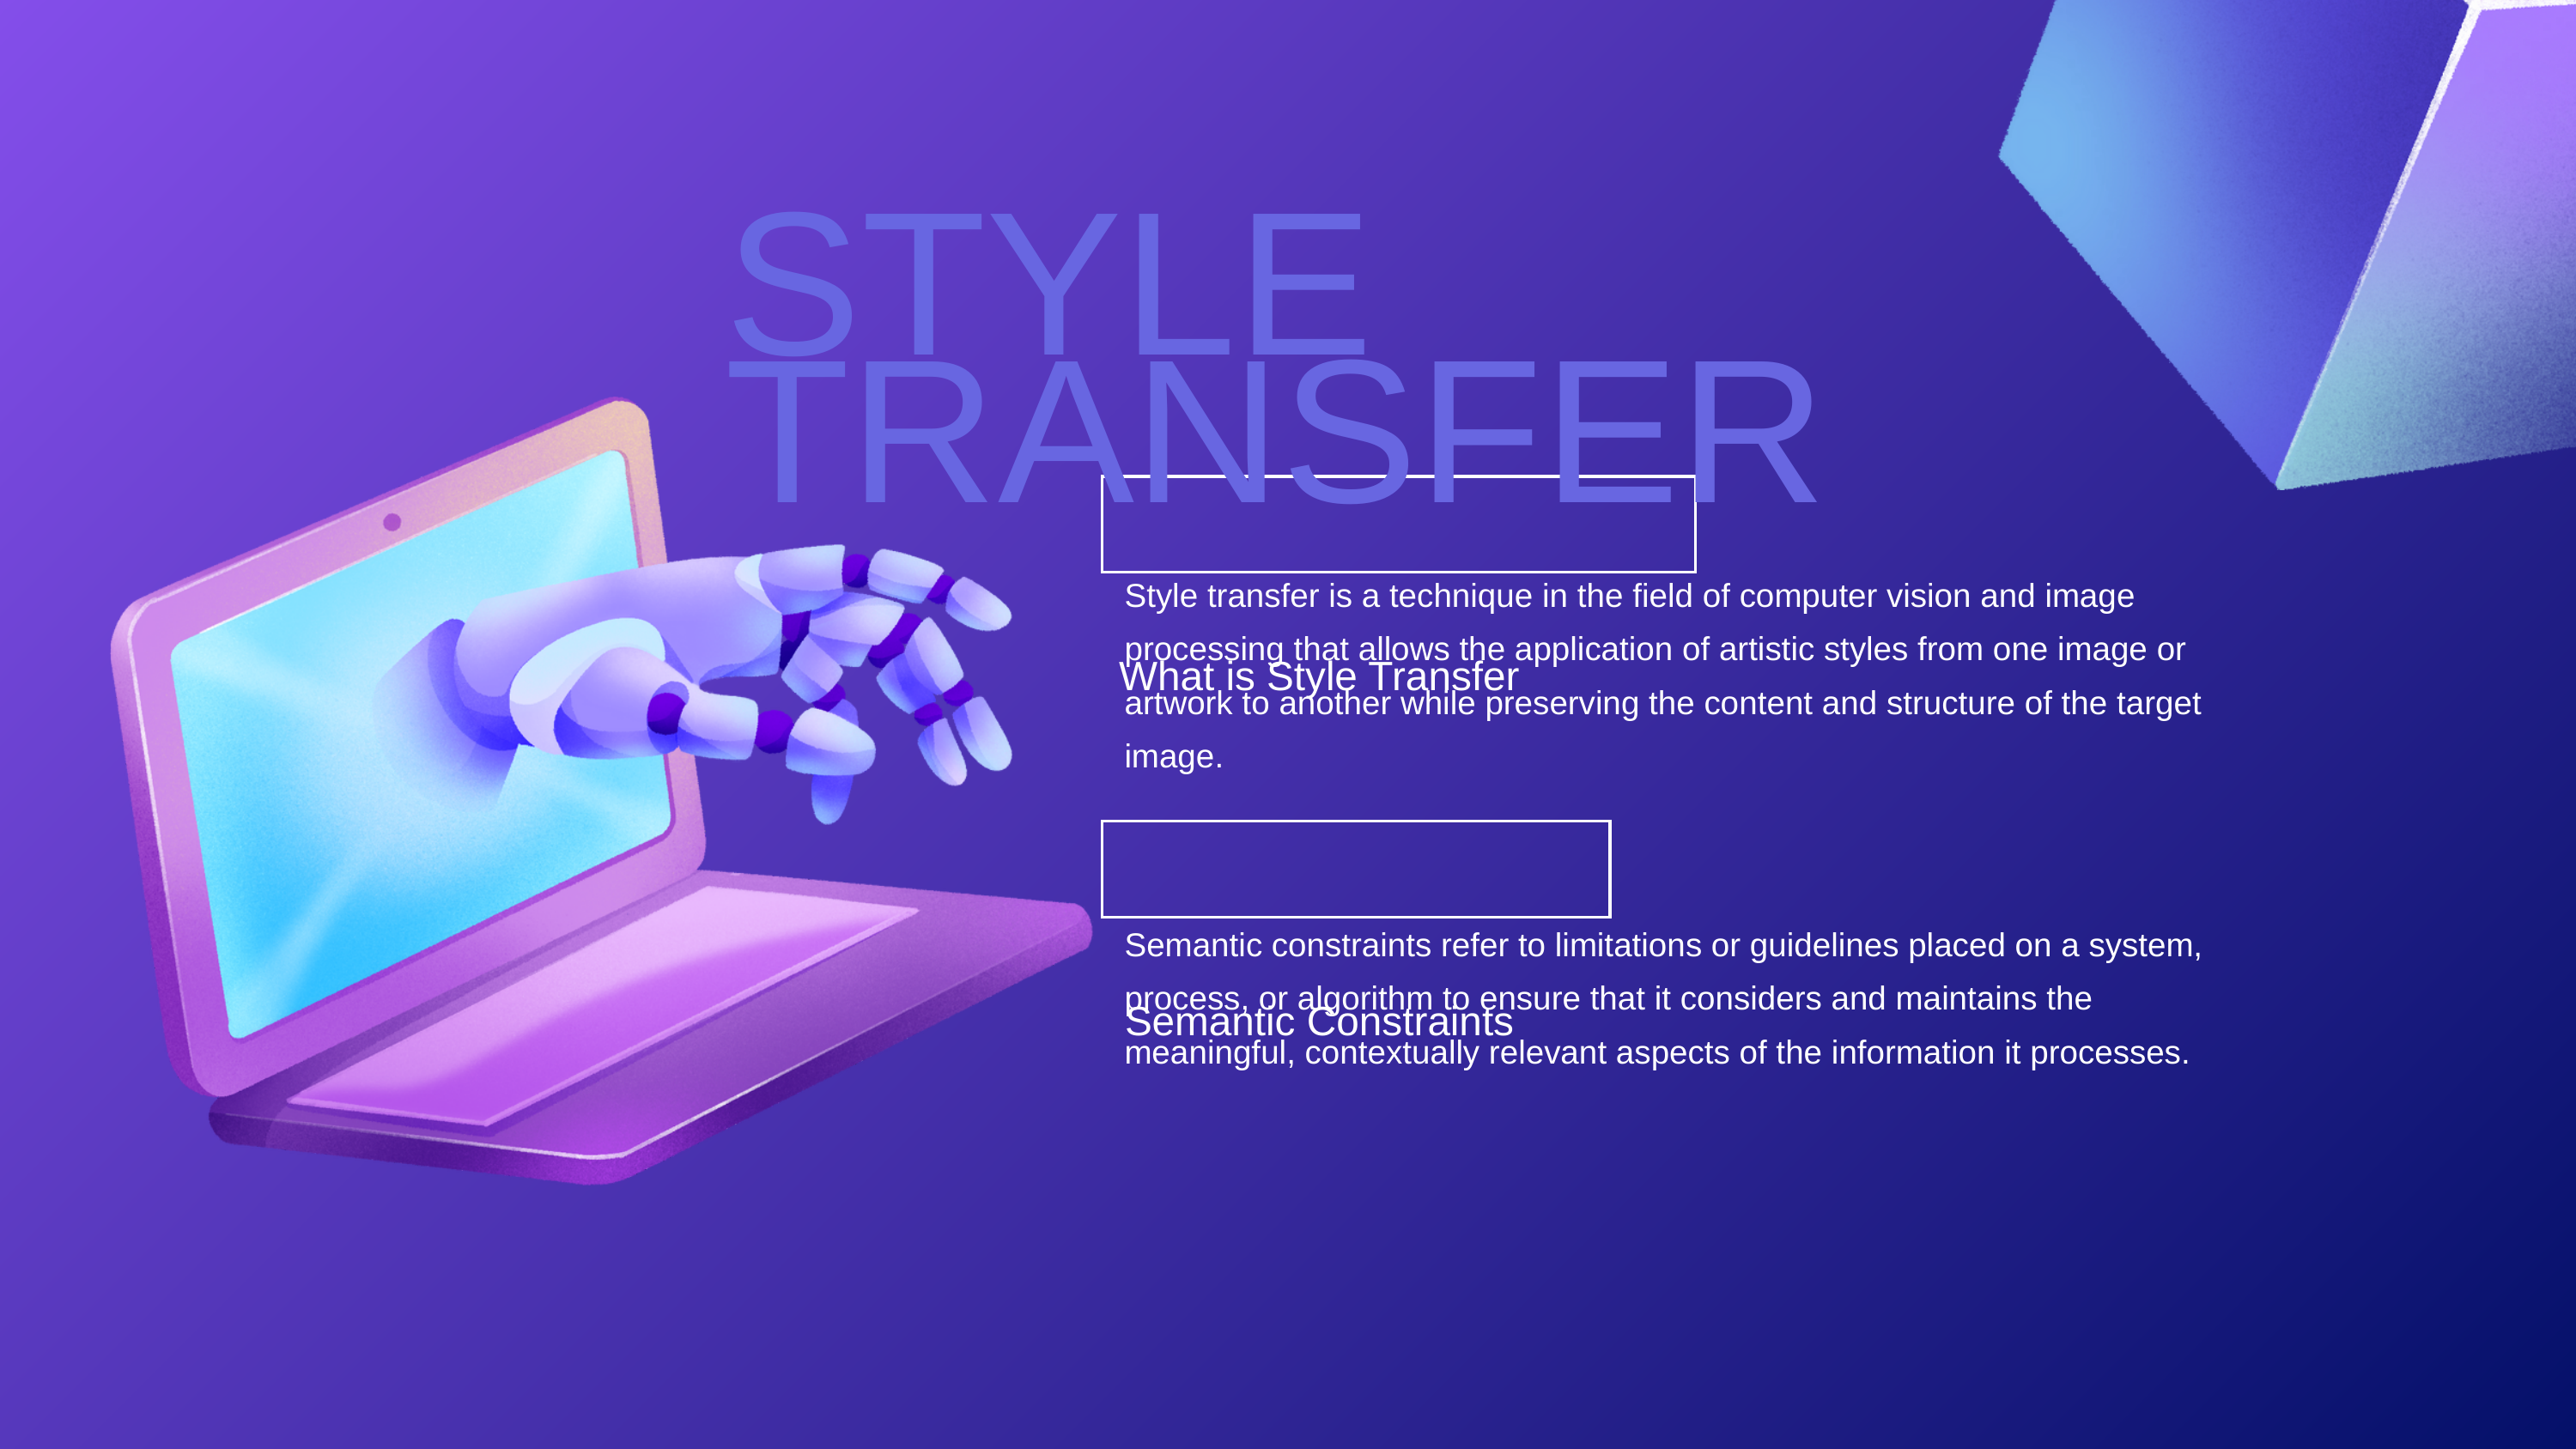

STYLE TRANSFER

What is Style Transfer
Style transfer is a technique in the field of computer vision and image processing that allows the application of artistic styles from one image or artwork to another while preserving the content and structure of the target image.

Semantic Constraints
Semantic constraints refer to limitations or guidelines placed on a system, process, or algorithm to ensure that it considers and maintains the meaningful, contextually relevant aspects of the information it processes.